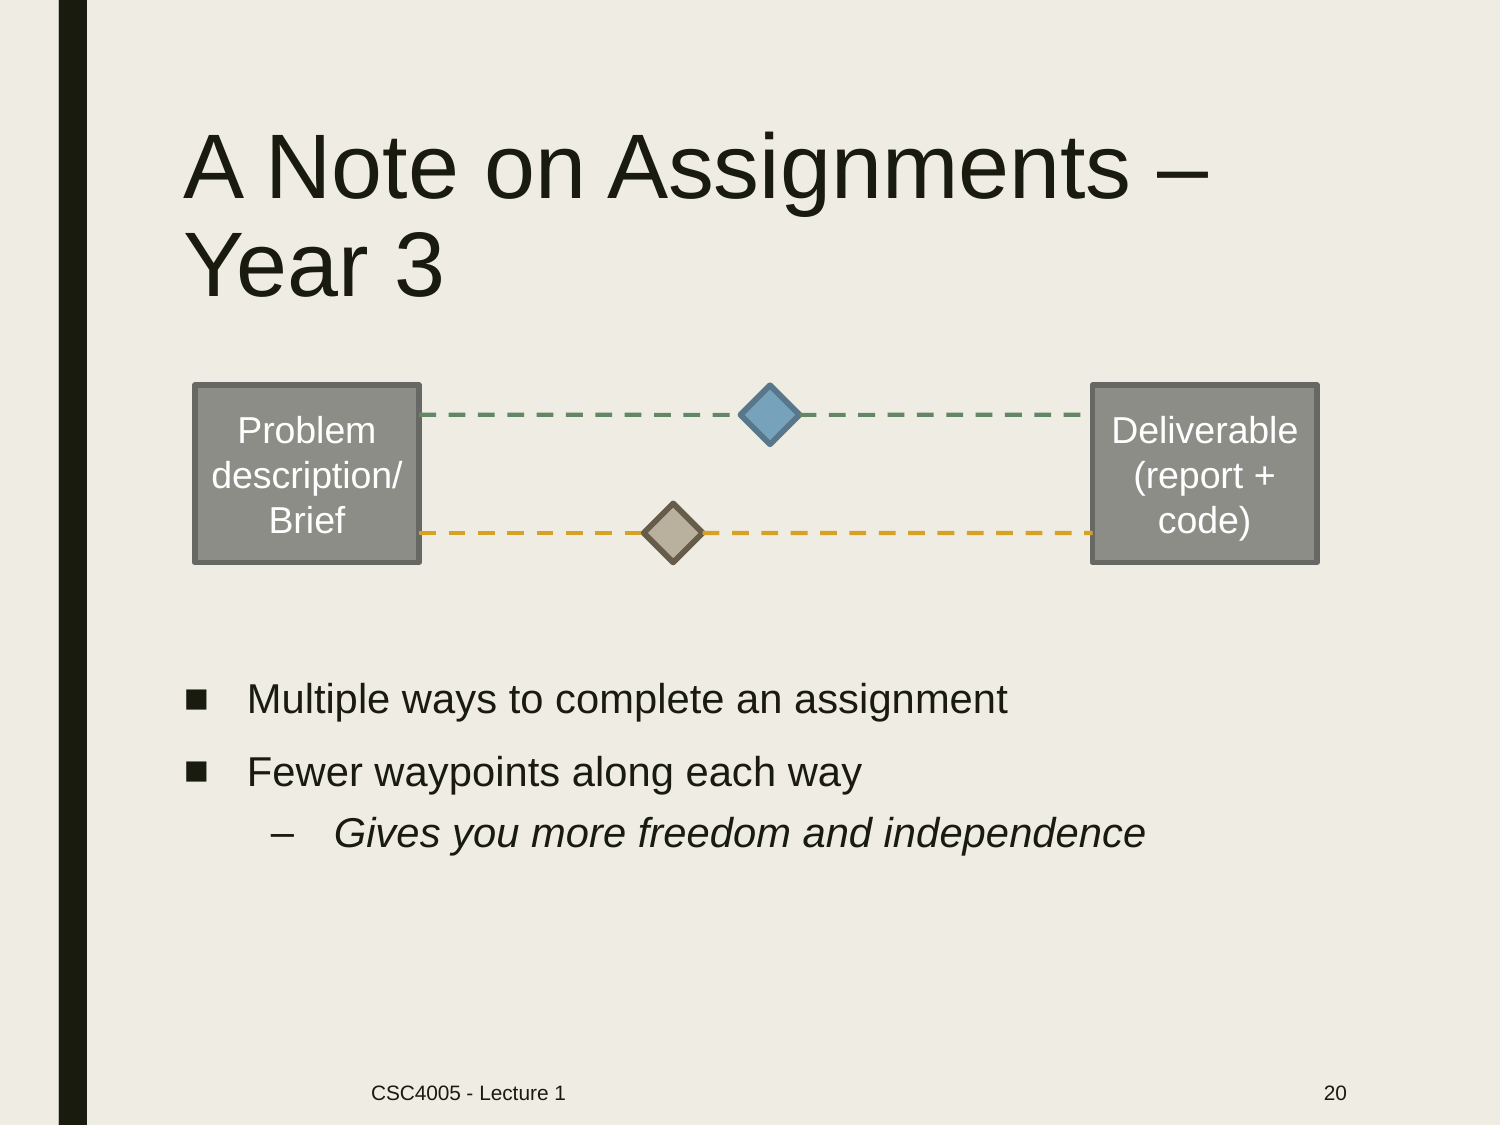

# A Note on Assignments – Year 3
Problem description/Brief

Deliverable (report + code)

Multiple ways to complete an assignment
Fewer waypoints along each way
Gives you more freedom and independence

CSC4005 - Lecture 1
20